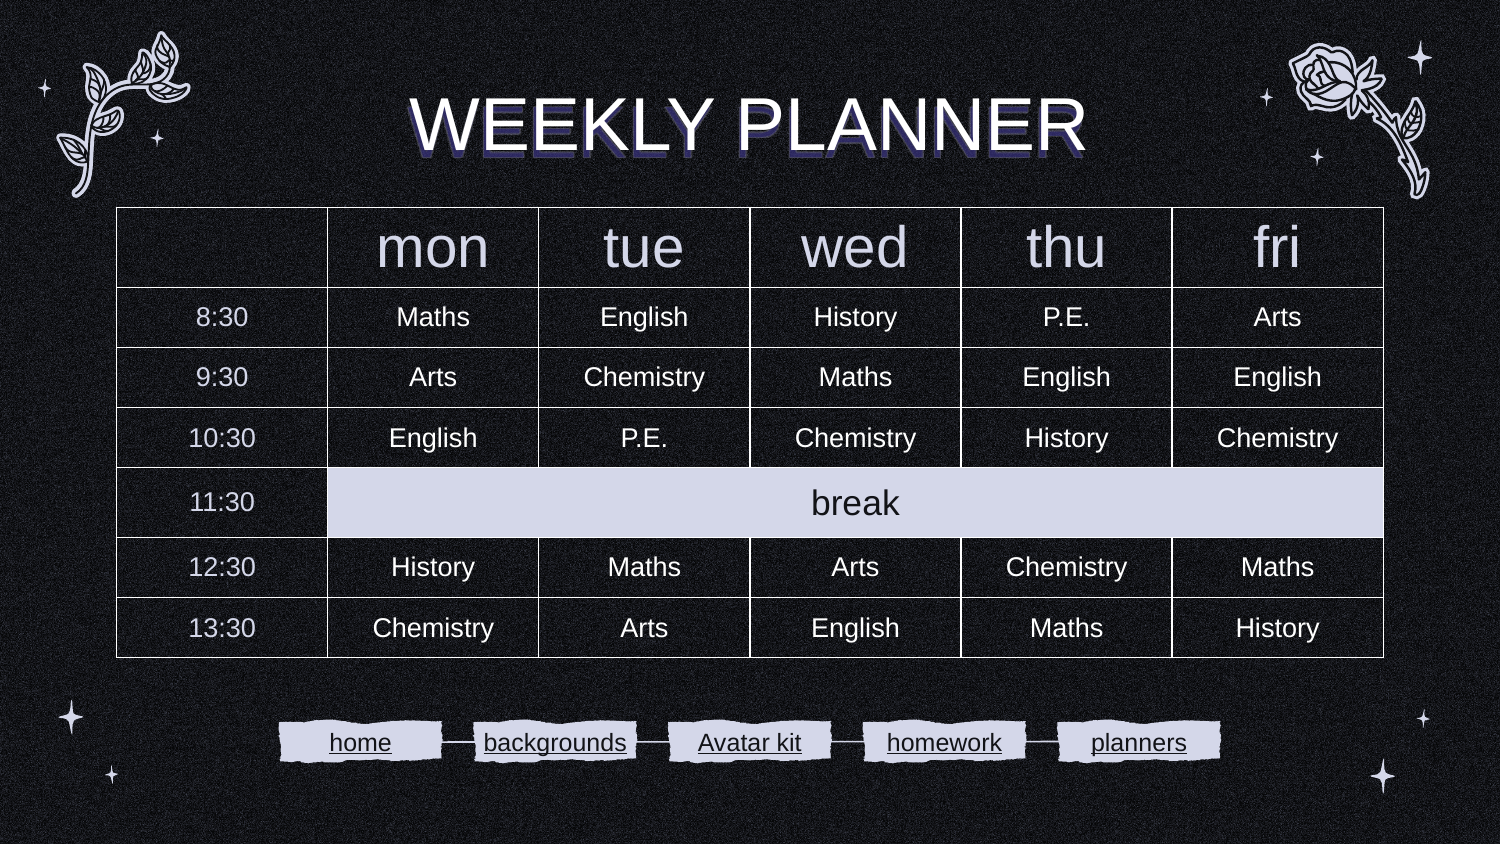

# WEEKLY PLANNER

|  | mon | tue | wed | thu | fri |
| --- | --- | --- | --- | --- | --- |
| 8:30 | Maths | English | History | P.E. | Arts |
| 9:30 | Arts | Chemistry | Maths | English | English |
| 10:30 | English | P.E. | Chemistry | History | Chemistry |
| 11:30 | break |  |  |  |  |
| 12:30 | History | Maths | Arts | Chemistry | Maths |
| 13:30 | Chemistry | Arts | English | Maths | History |

home
backgrounds
Avatar kit
homework
planners